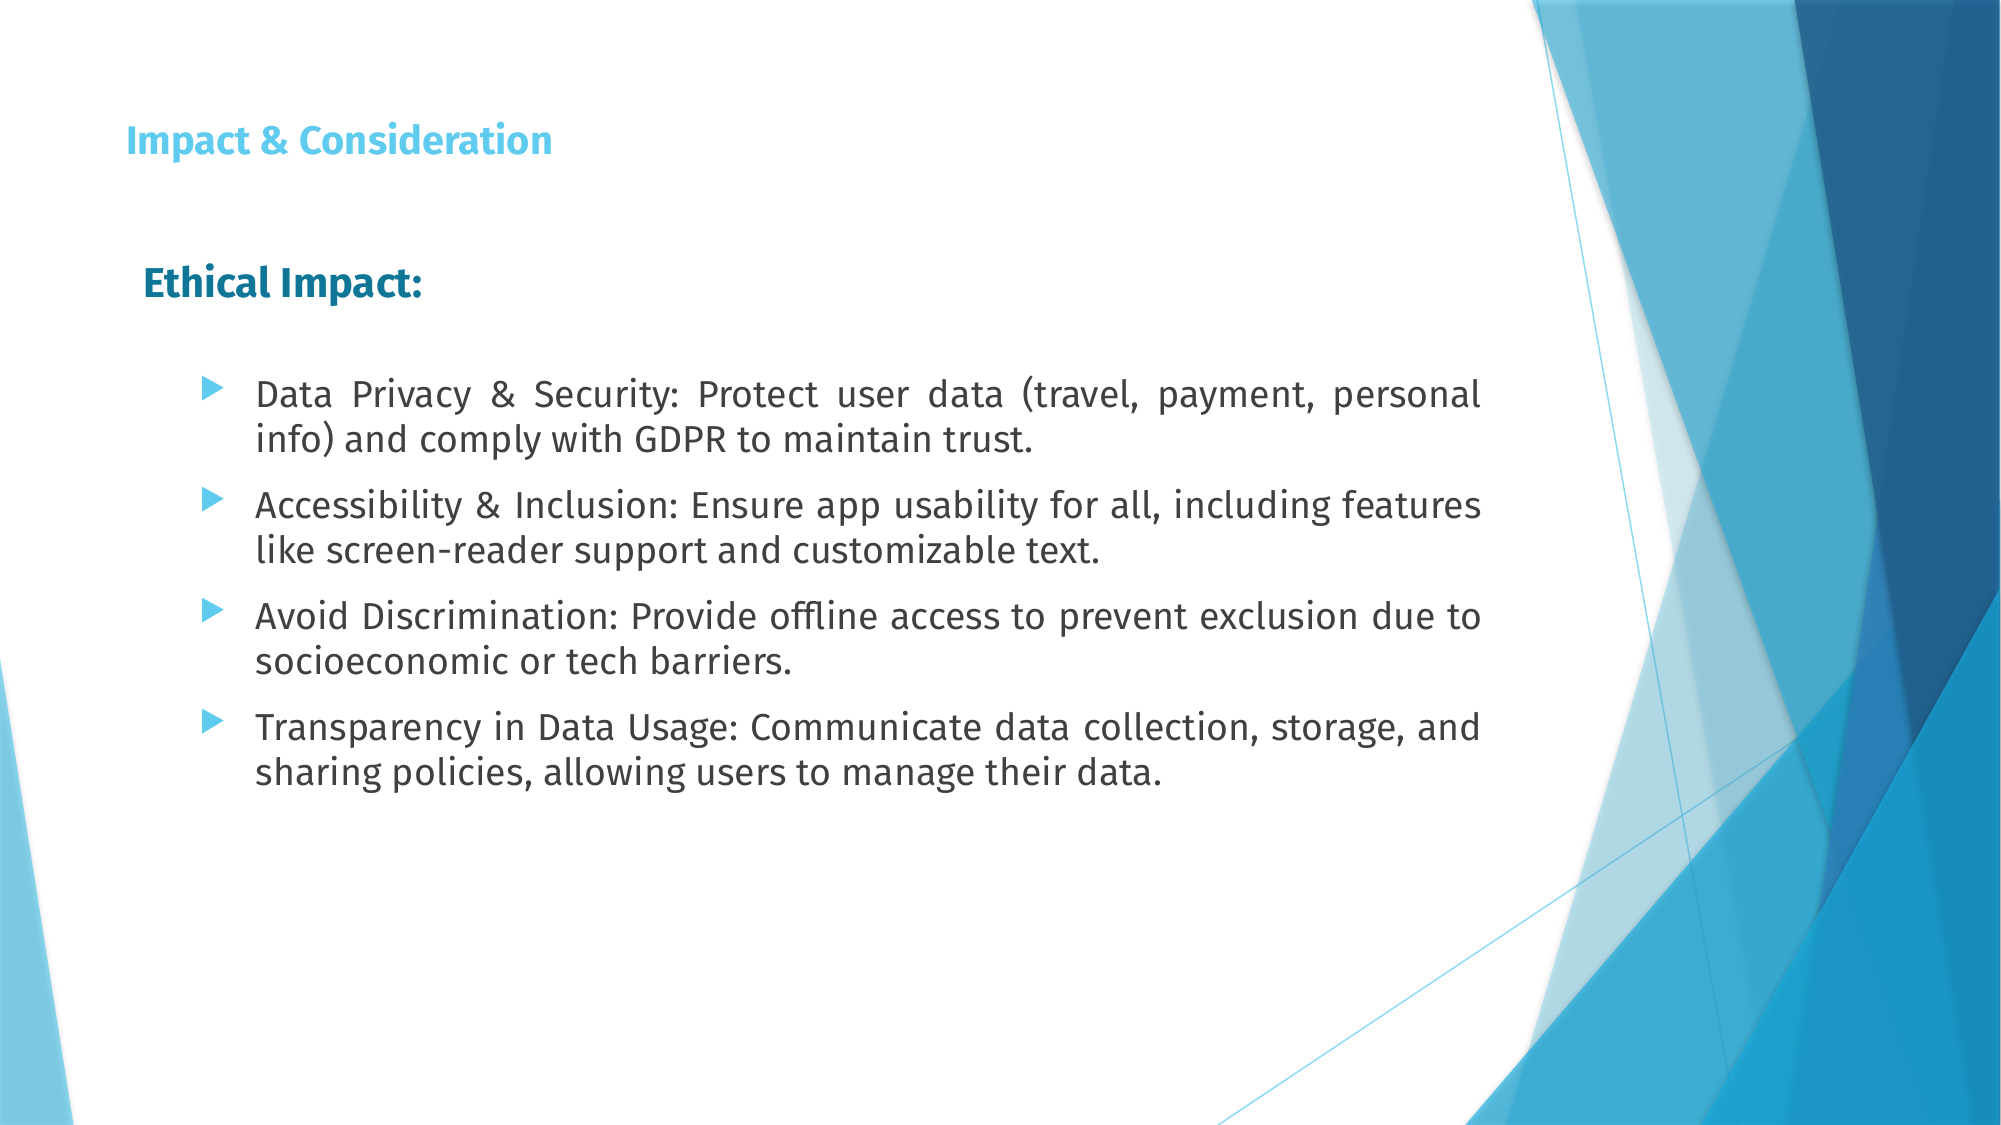

# Impact & Consideration
Ethical Impact:
Data Privacy & Security: Protect user data (travel, payment, personal info) and comply with GDPR to maintain trust.
Accessibility & Inclusion: Ensure app usability for all, including features like screen-reader support and customizable text.
Avoid Discrimination: Provide offline access to prevent exclusion due to socioeconomic or tech barriers.
Transparency in Data Usage: Communicate data collection, storage, and sharing policies, allowing users to manage their data.